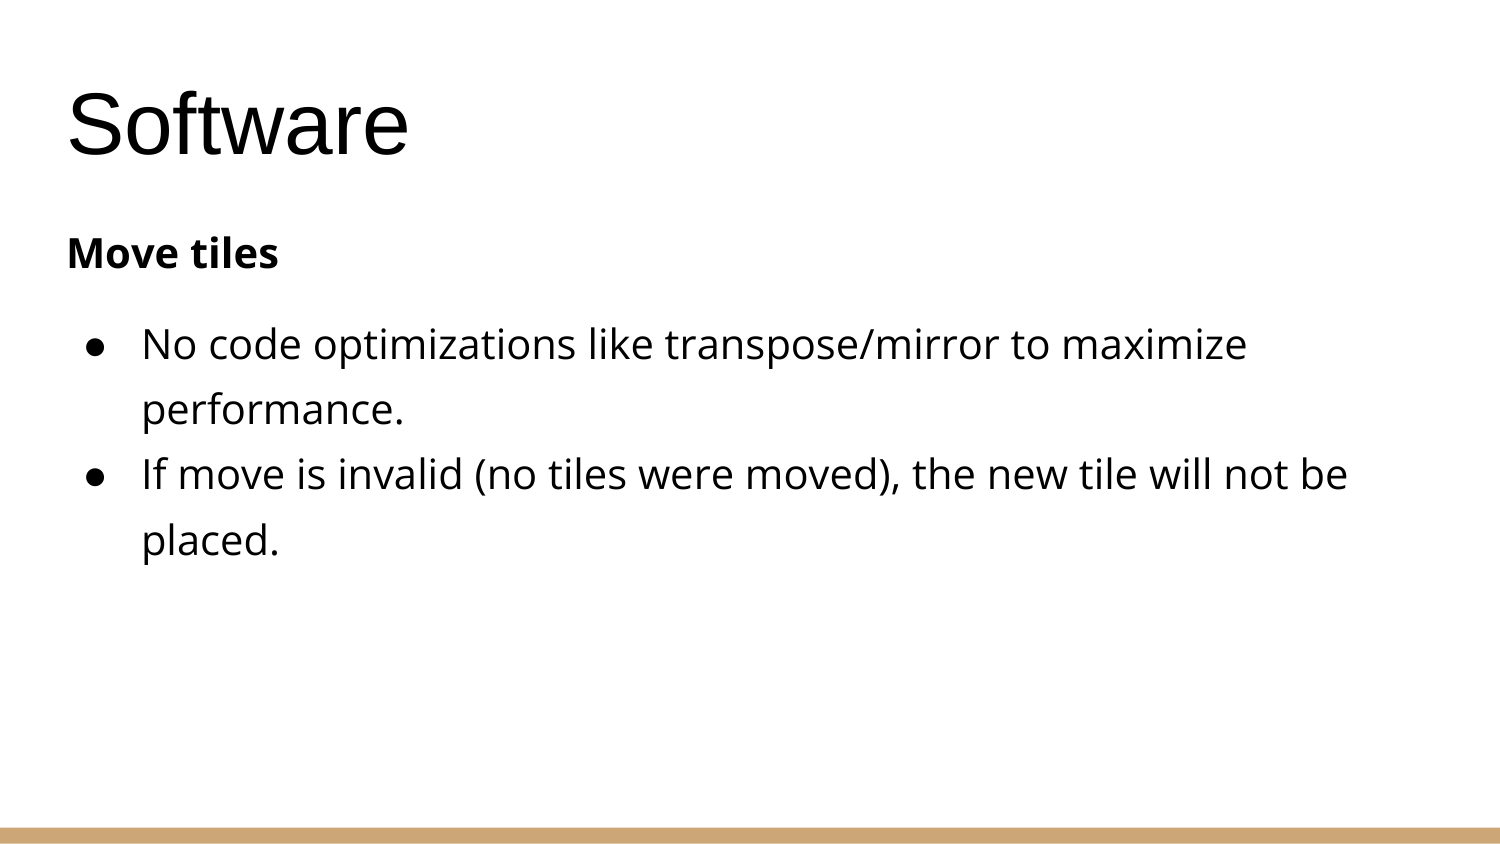

# Software
Move tiles
No code optimizations like transpose/mirror to maximize performance.
If move is invalid (no tiles were moved), the new tile will not be placed.